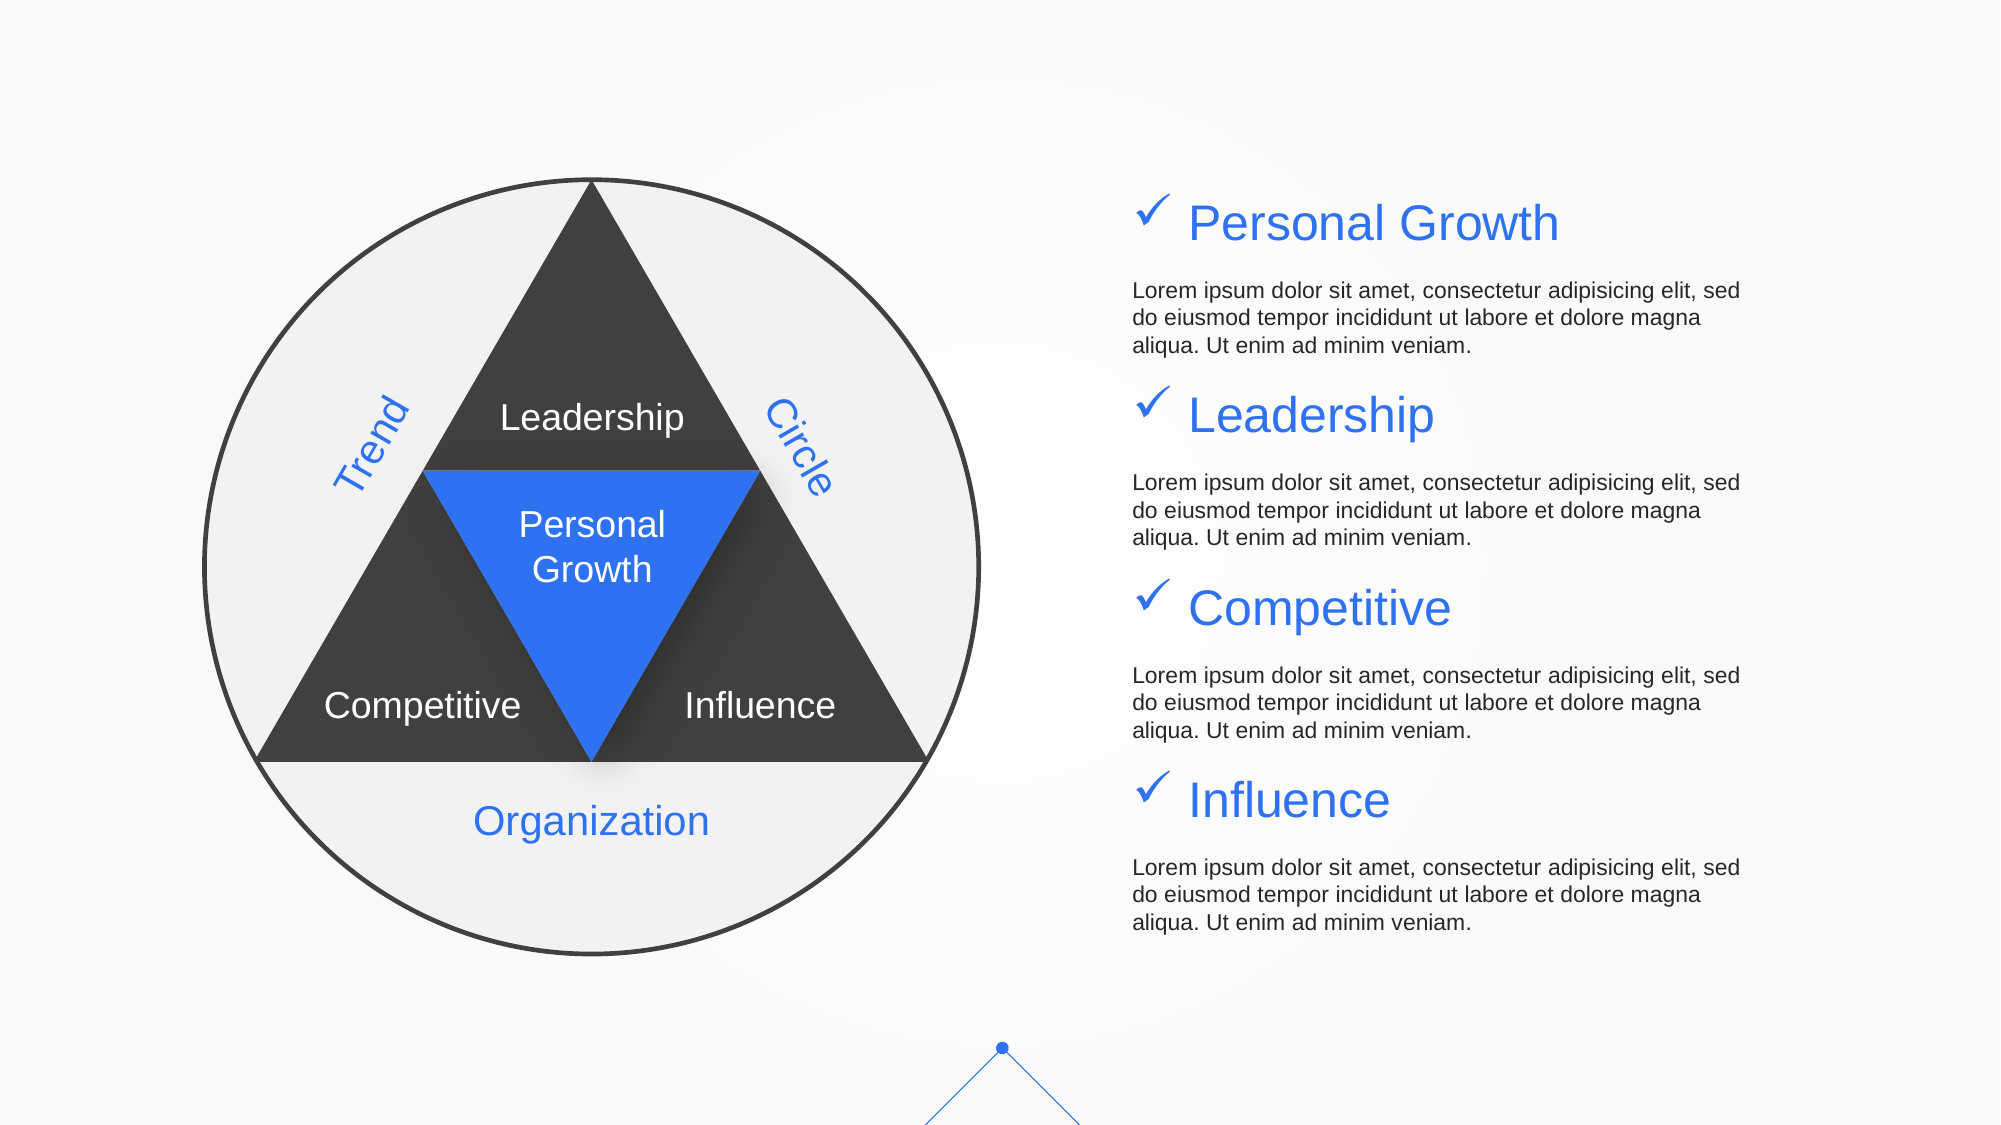

Personal Growth
Lorem ipsum dolor sit amet, consectetur adipisicing elit, sed do eiusmod tempor incididunt ut labore et dolore magna aliqua. Ut enim ad minim veniam.
Leadership
Lorem ipsum dolor sit amet, consectetur adipisicing elit, sed do eiusmod tempor incididunt ut labore et dolore magna aliqua. Ut enim ad minim veniam.
Competitive
Lorem ipsum dolor sit amet, consectetur adipisicing elit, sed do eiusmod tempor incididunt ut labore et dolore magna aliqua. Ut enim ad minim veniam.
Influence
Lorem ipsum dolor sit amet, consectetur adipisicing elit, sed do eiusmod tempor incididunt ut labore et dolore magna aliqua. Ut enim ad minim veniam.
Leadership
Trend
Circle

Personal
Growth
Competitive
Influence
Organization